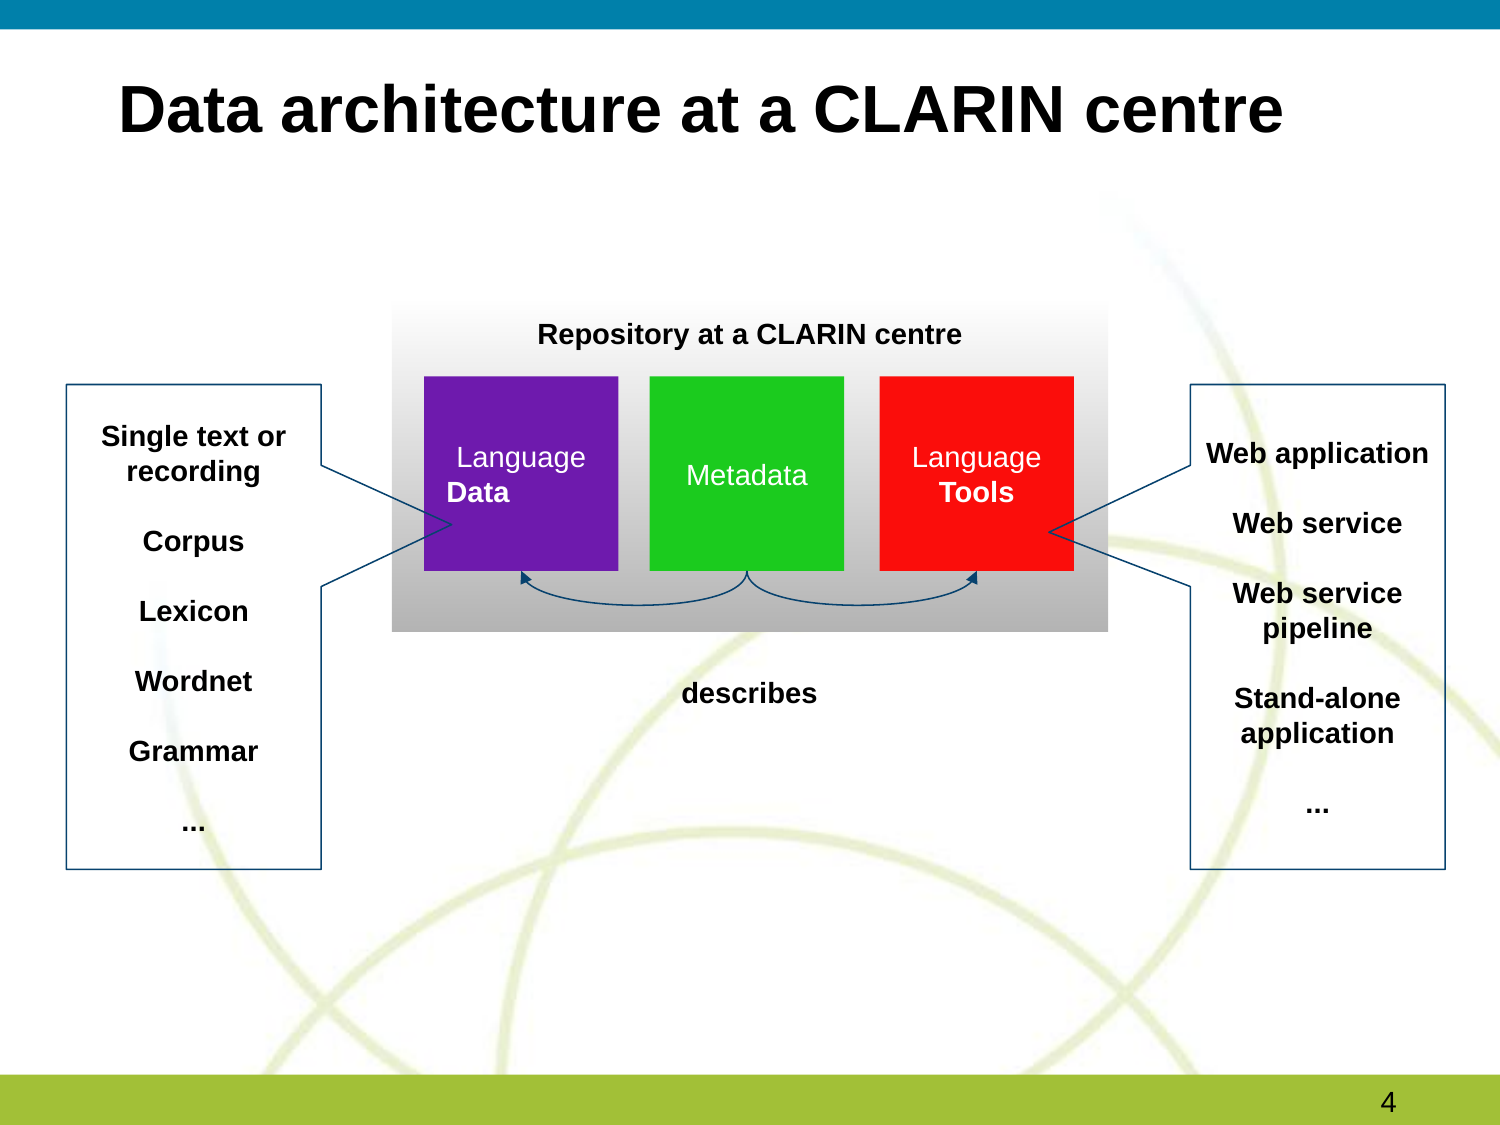

# Data architecture at a CLARIN centre
Repository at a CLARIN centre
Language Data
Metadata
Language Tools
Single text or recording

Corpus

Lexicon

Wordnet

Grammar

...
Web application

Web service

Web service pipeline

Stand-alone application

...
describes
4